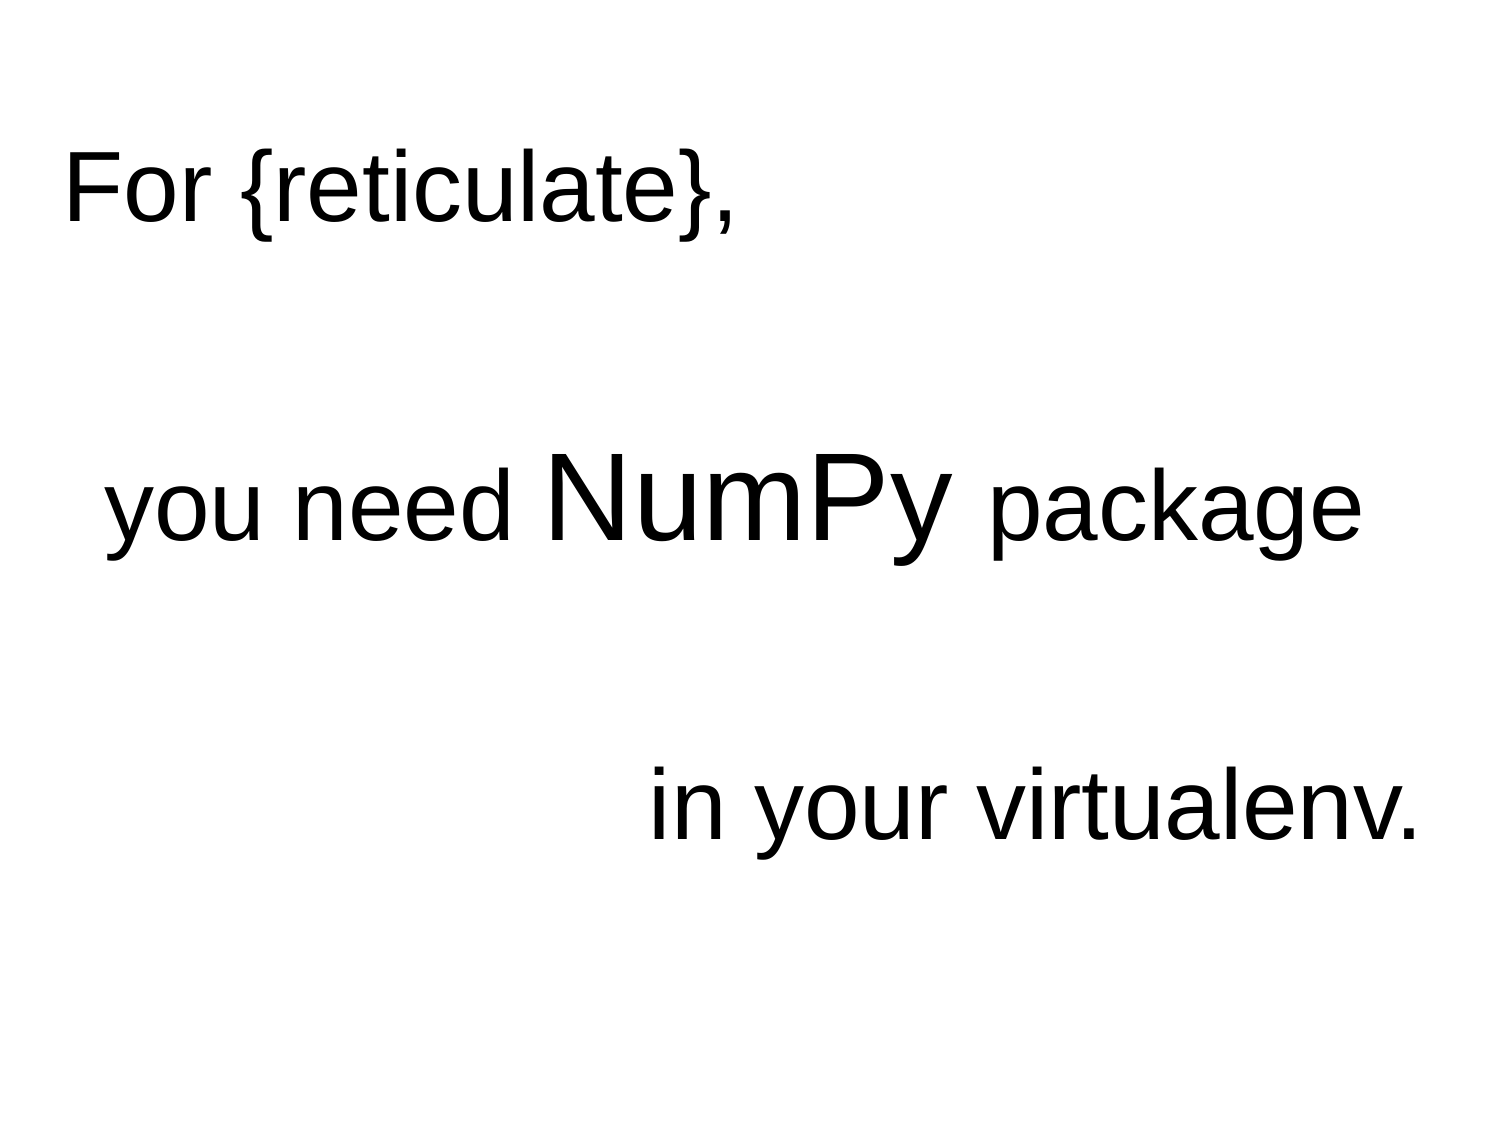

For {reticulate},
you need NumPy package
in your virtualenv.